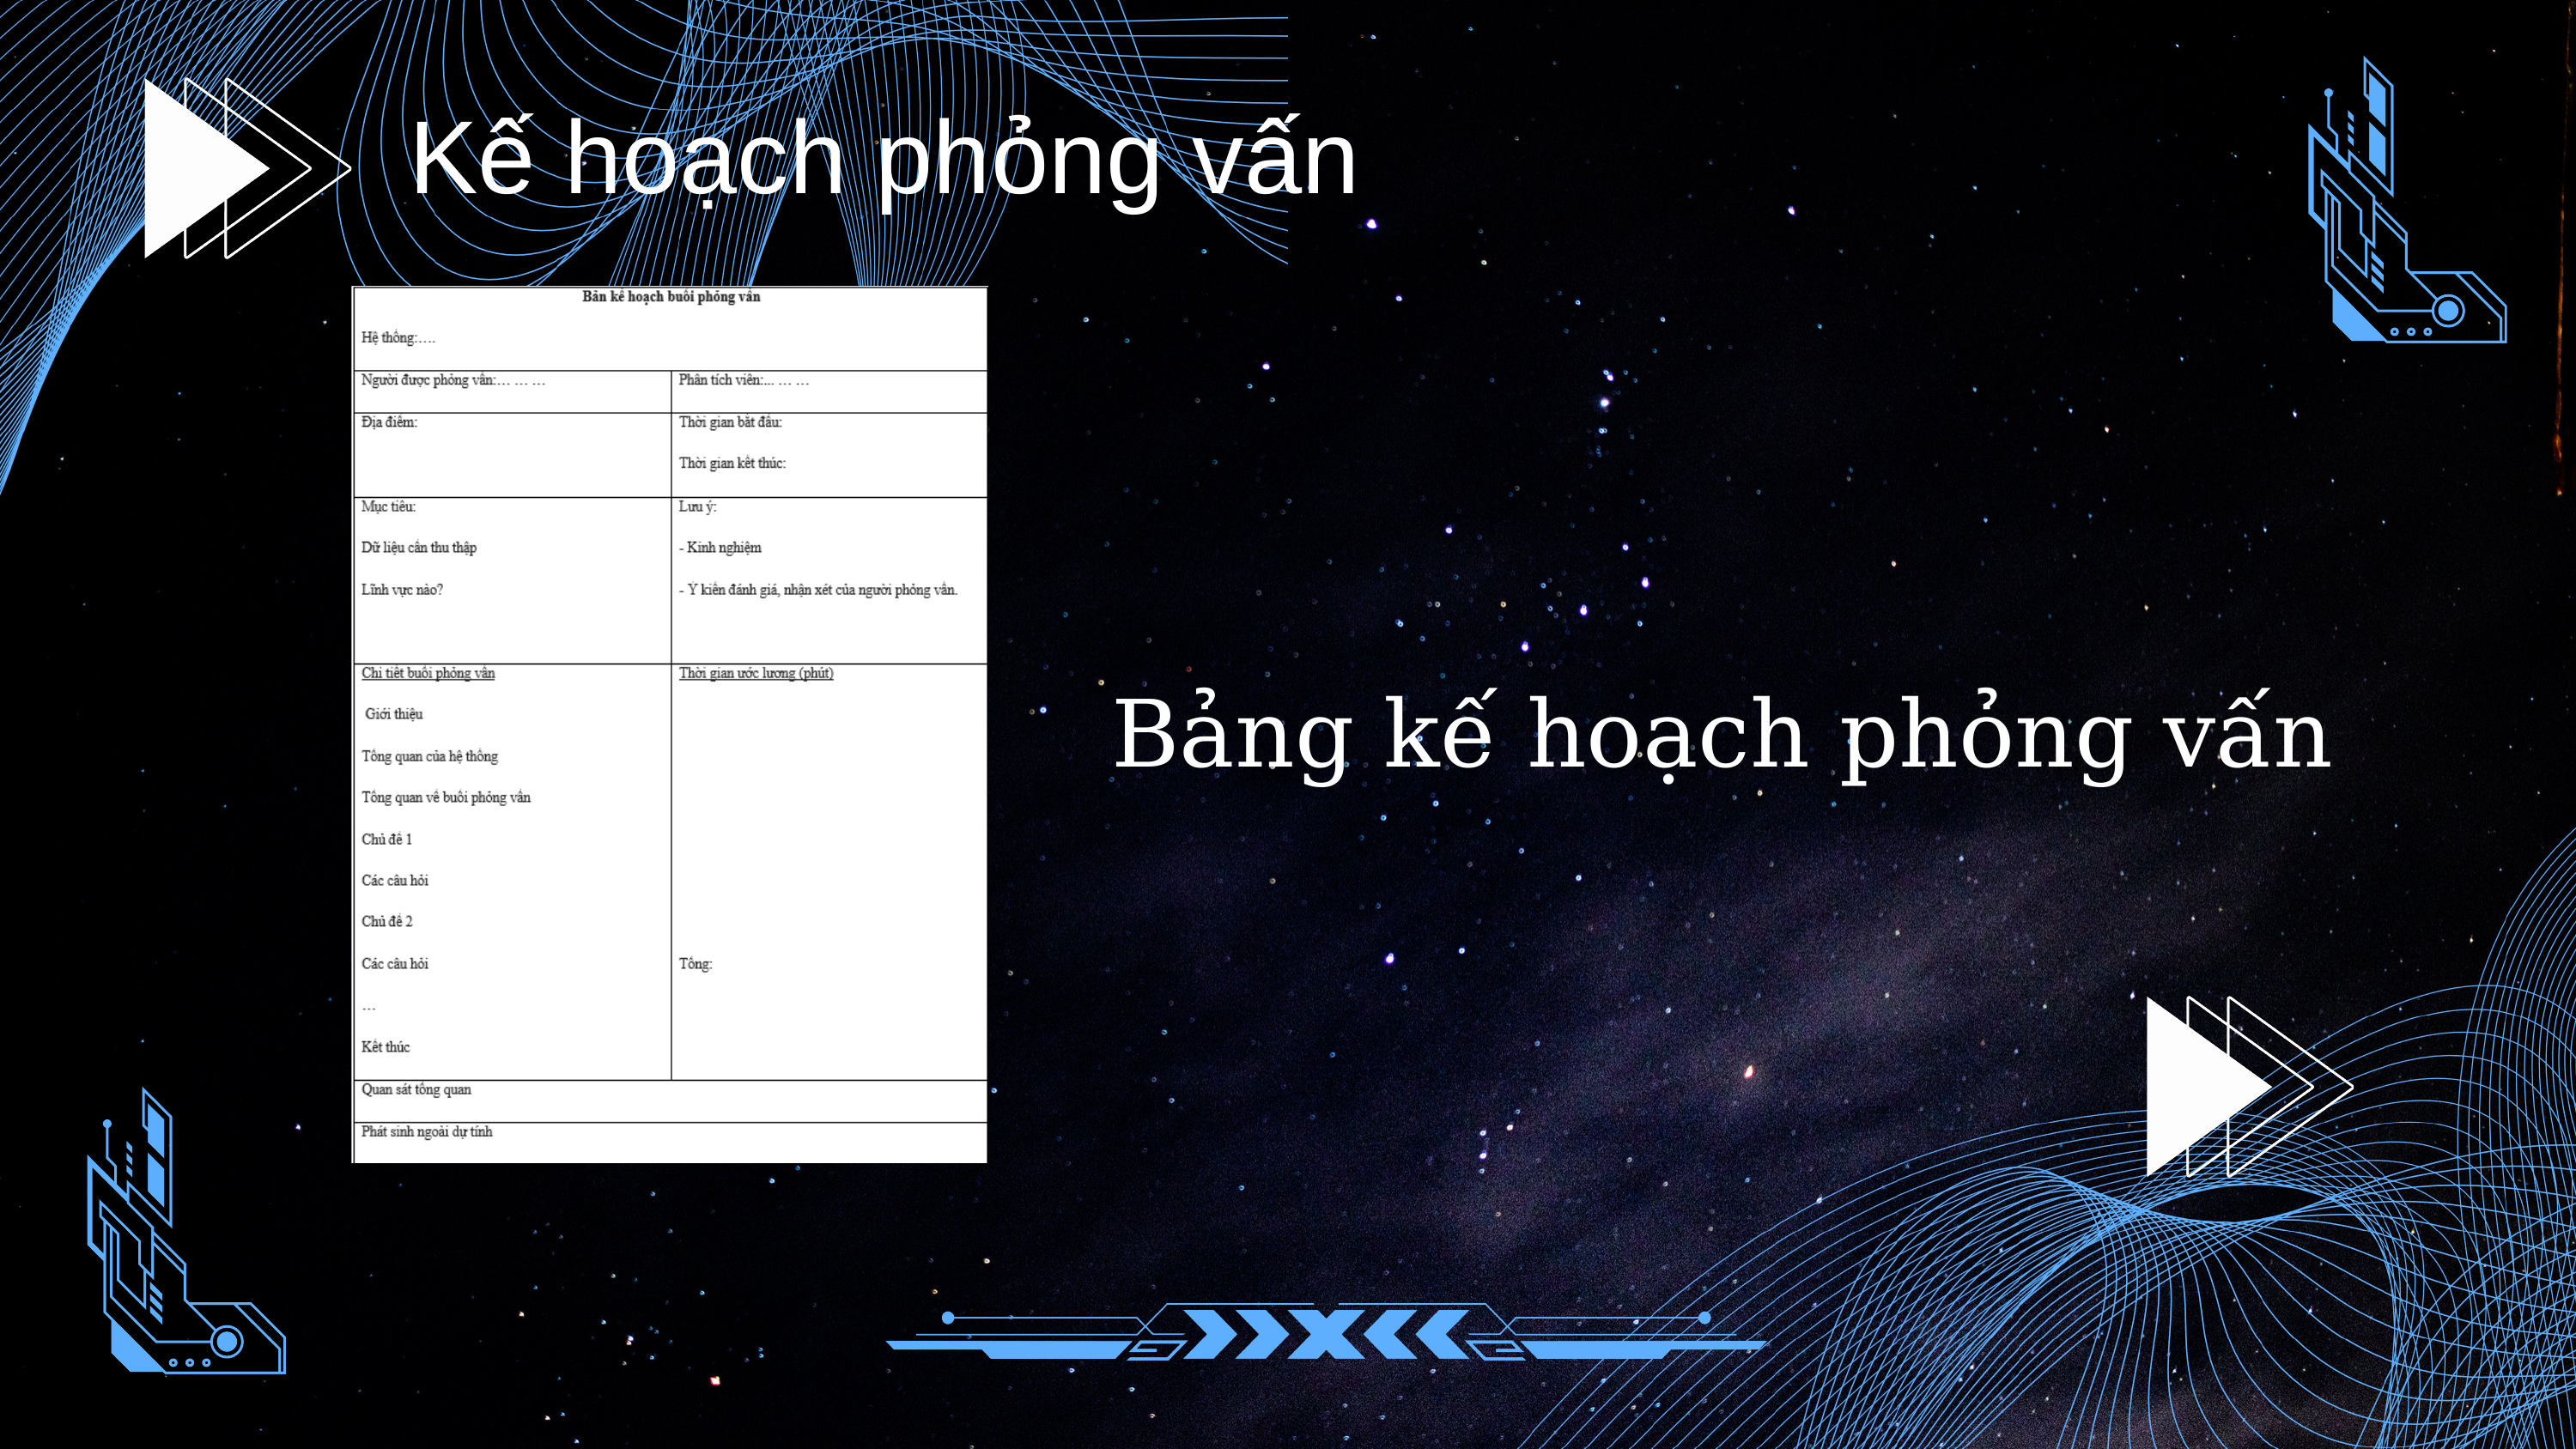

Kế hoạch phỏng vấn

Bảng kế hoạch phỏng vấn